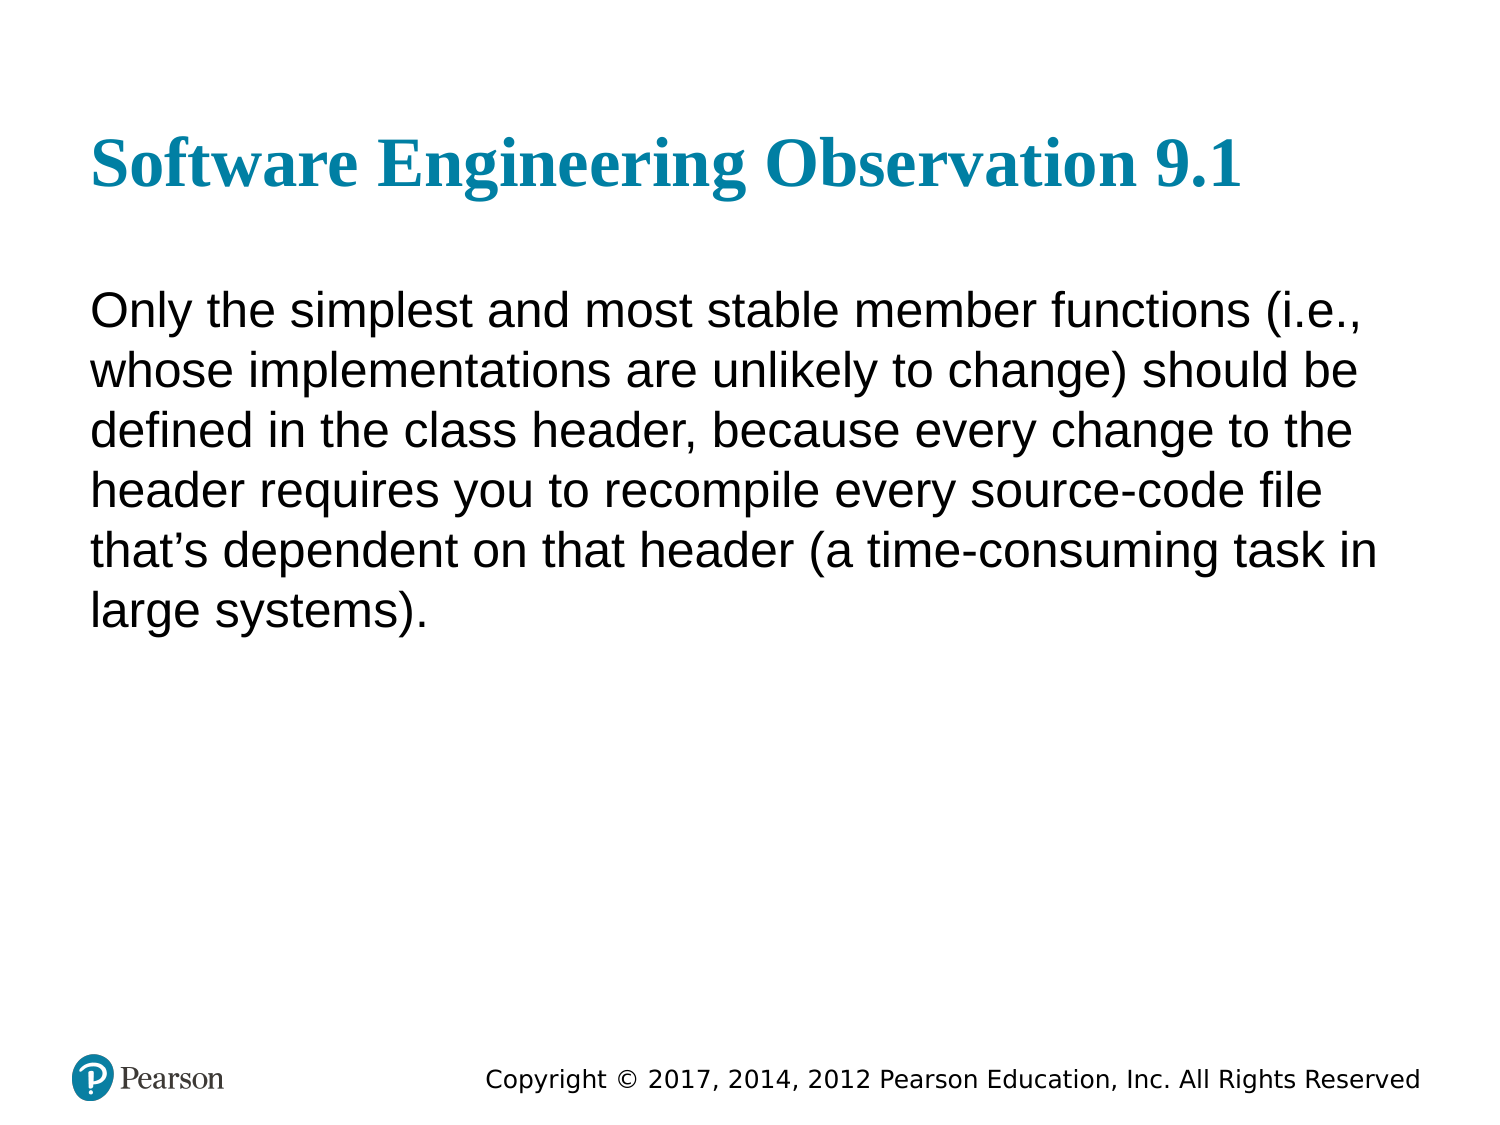

# Software Engineering Observation 9.1
Only the simplest and most stable member functions (i.e., whose implementations are unlikely to change) should be defined in the class header, because every change to the header requires you to recompile every source-code file that’s dependent on that header (a time-consuming task in large systems).